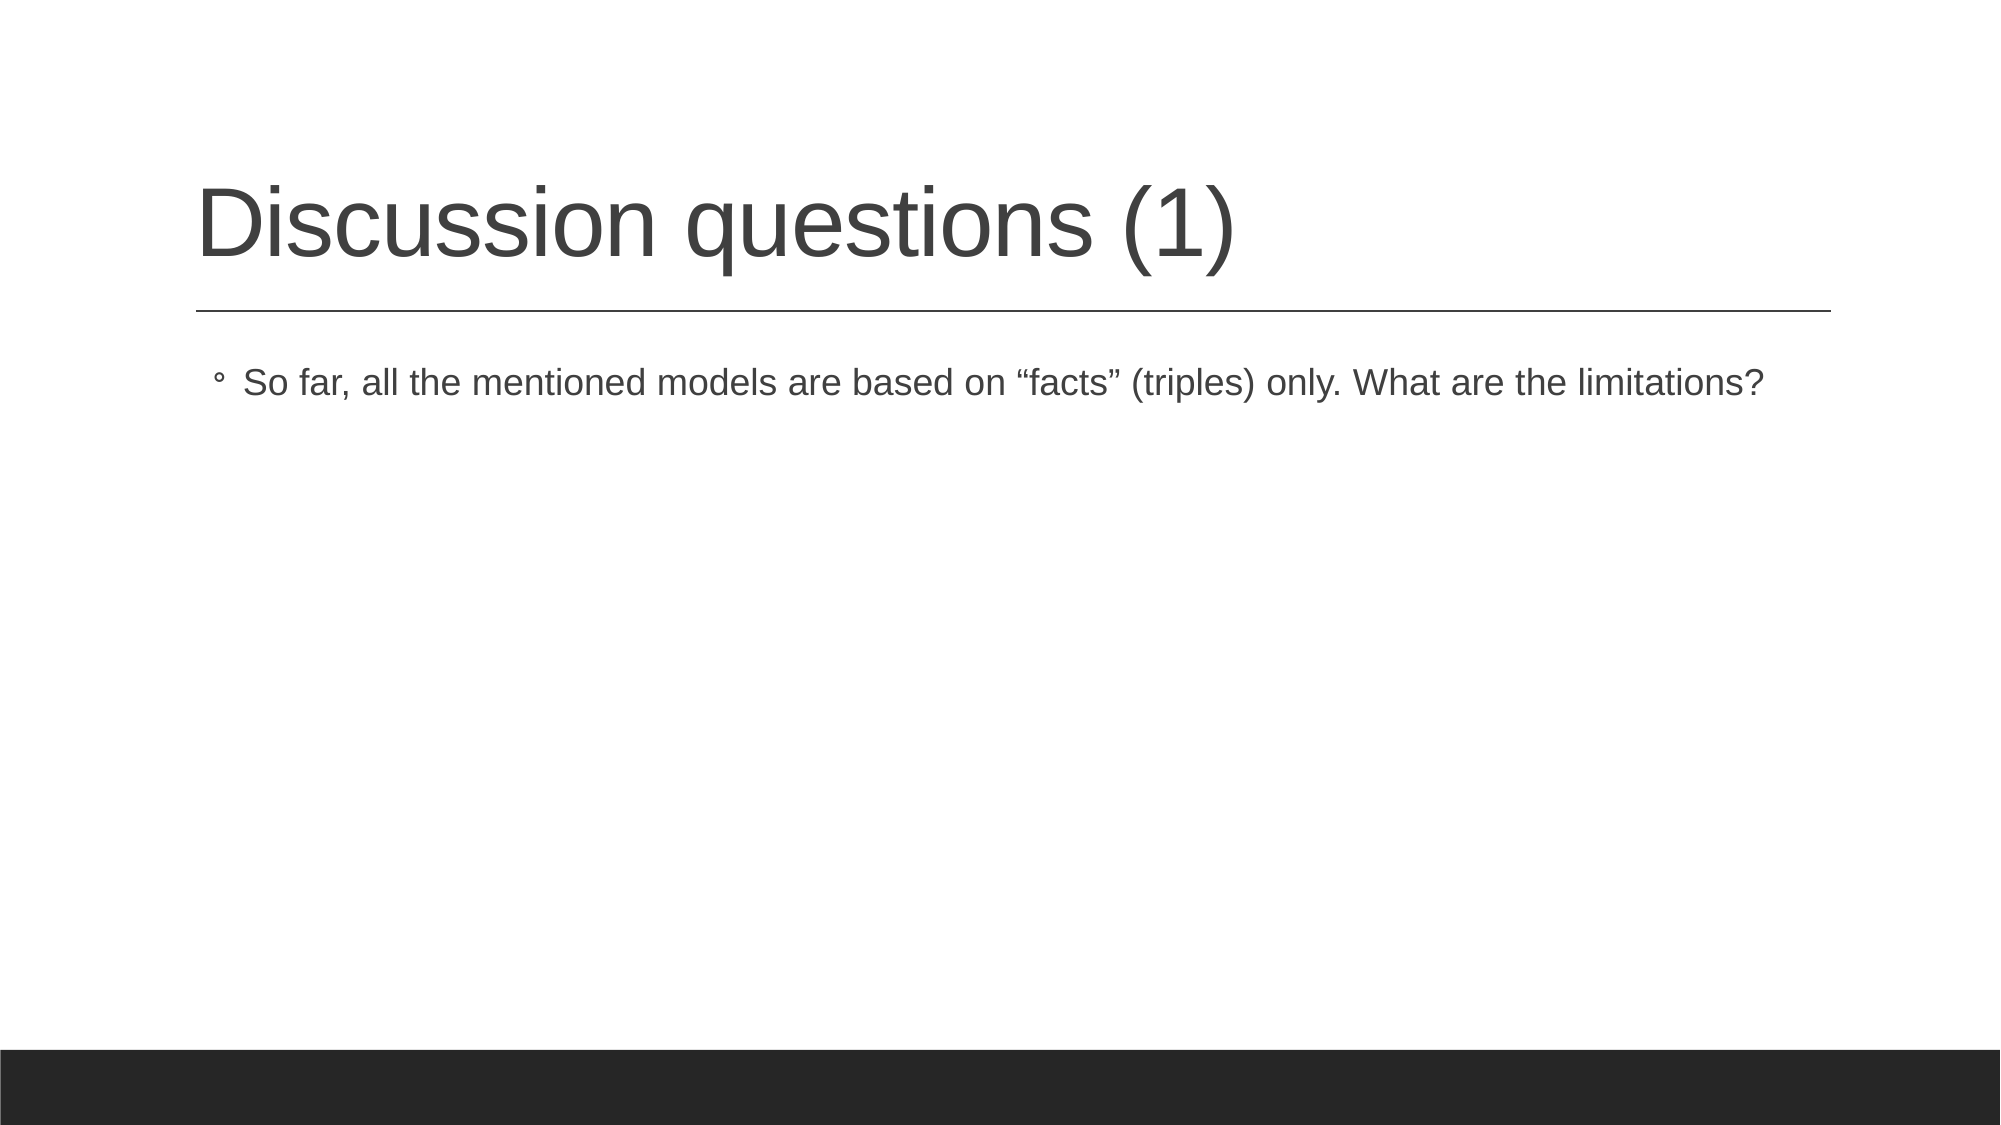

# Discussion questions (1)
So far, all the mentioned models are based on “facts” (triples) only. What are the limitations?